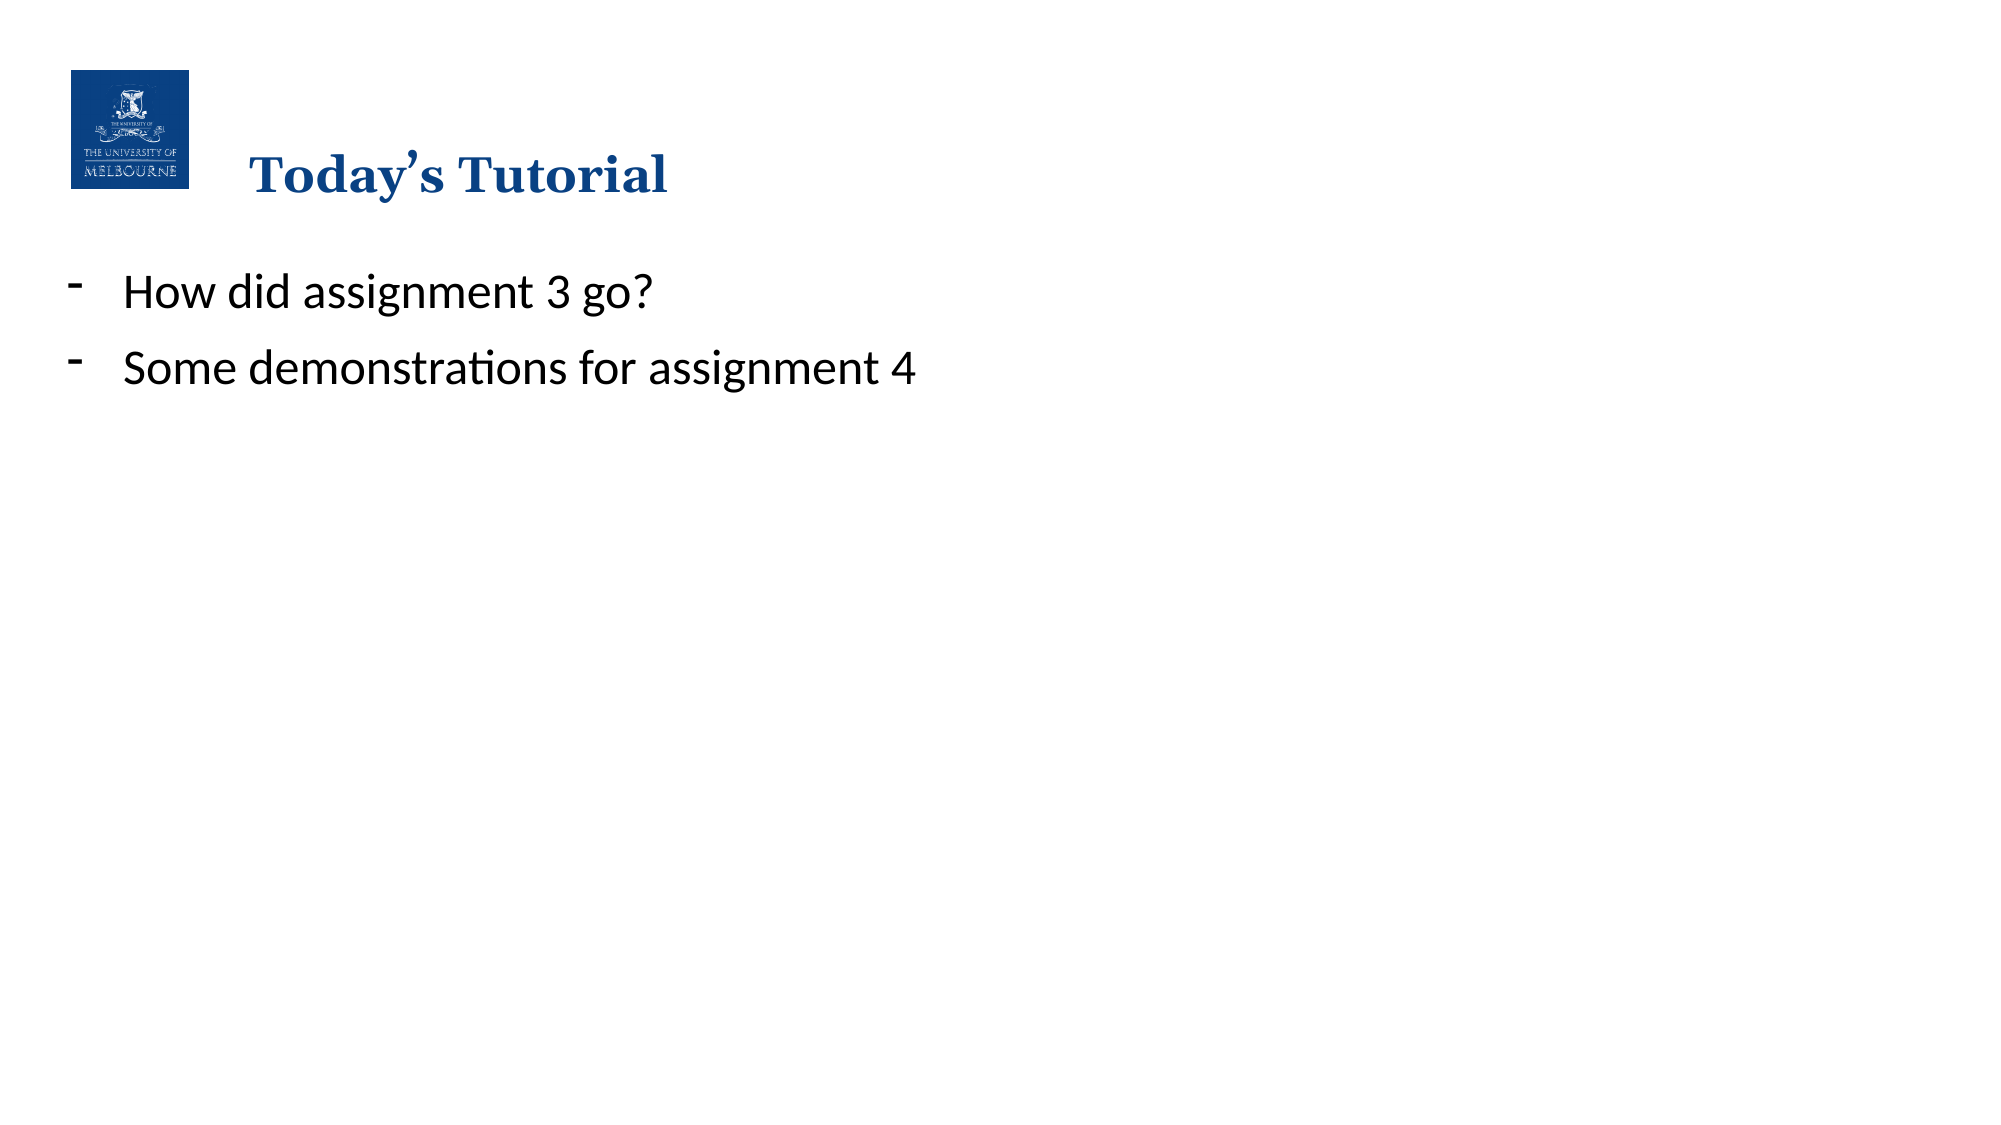

# Today’s Tutorial
How did assignment 3 go?
Some demonstrations for assignment 4